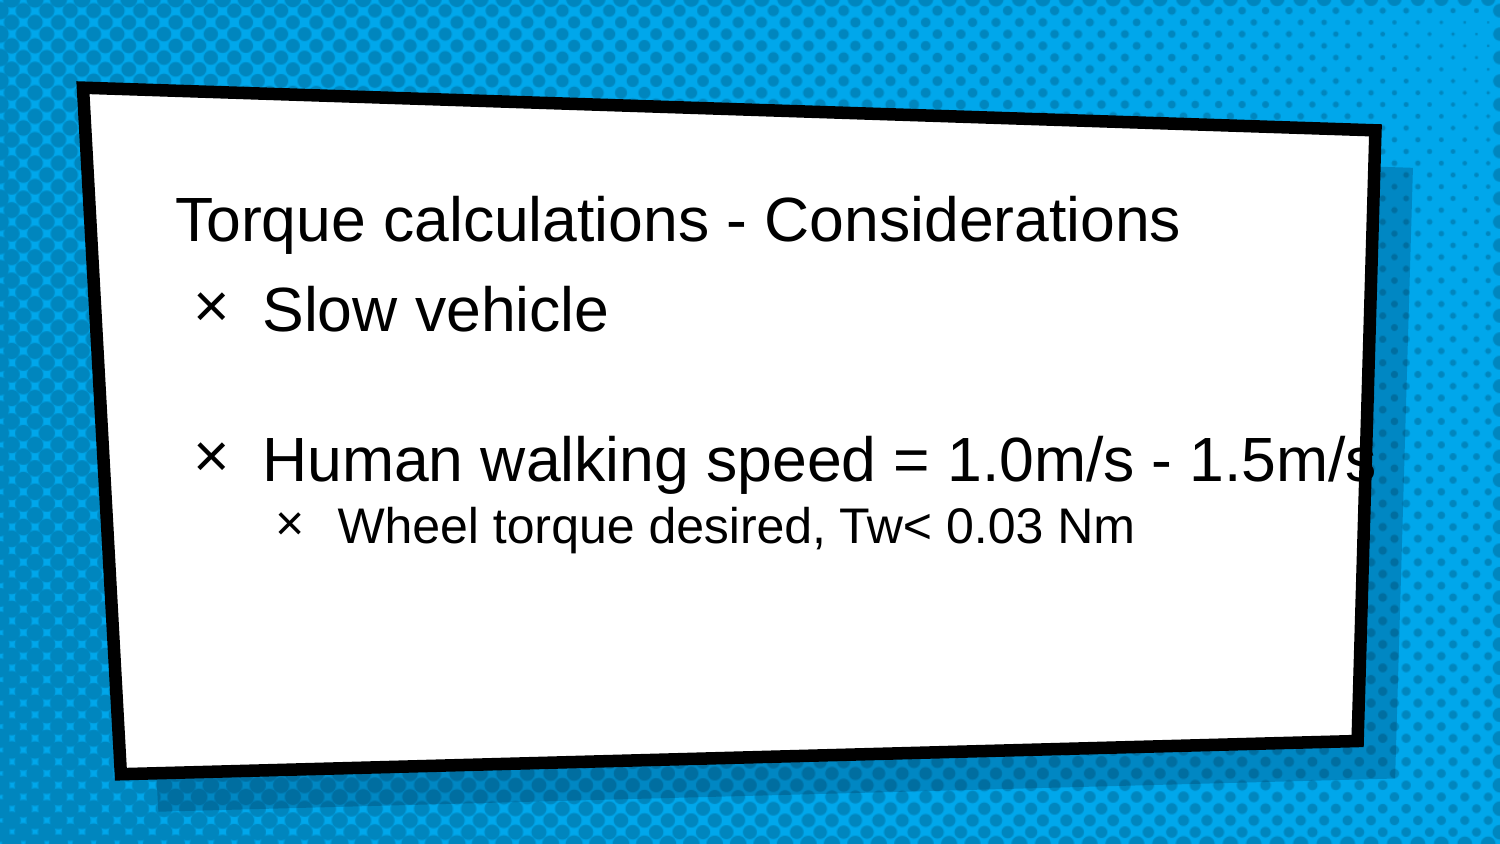

# Torque calculations - Considerations
Slow vehicle
Human walking speed = 1.0m/s - 1.5m/s
Wheel torque desired, Tw< 0.03 Nm